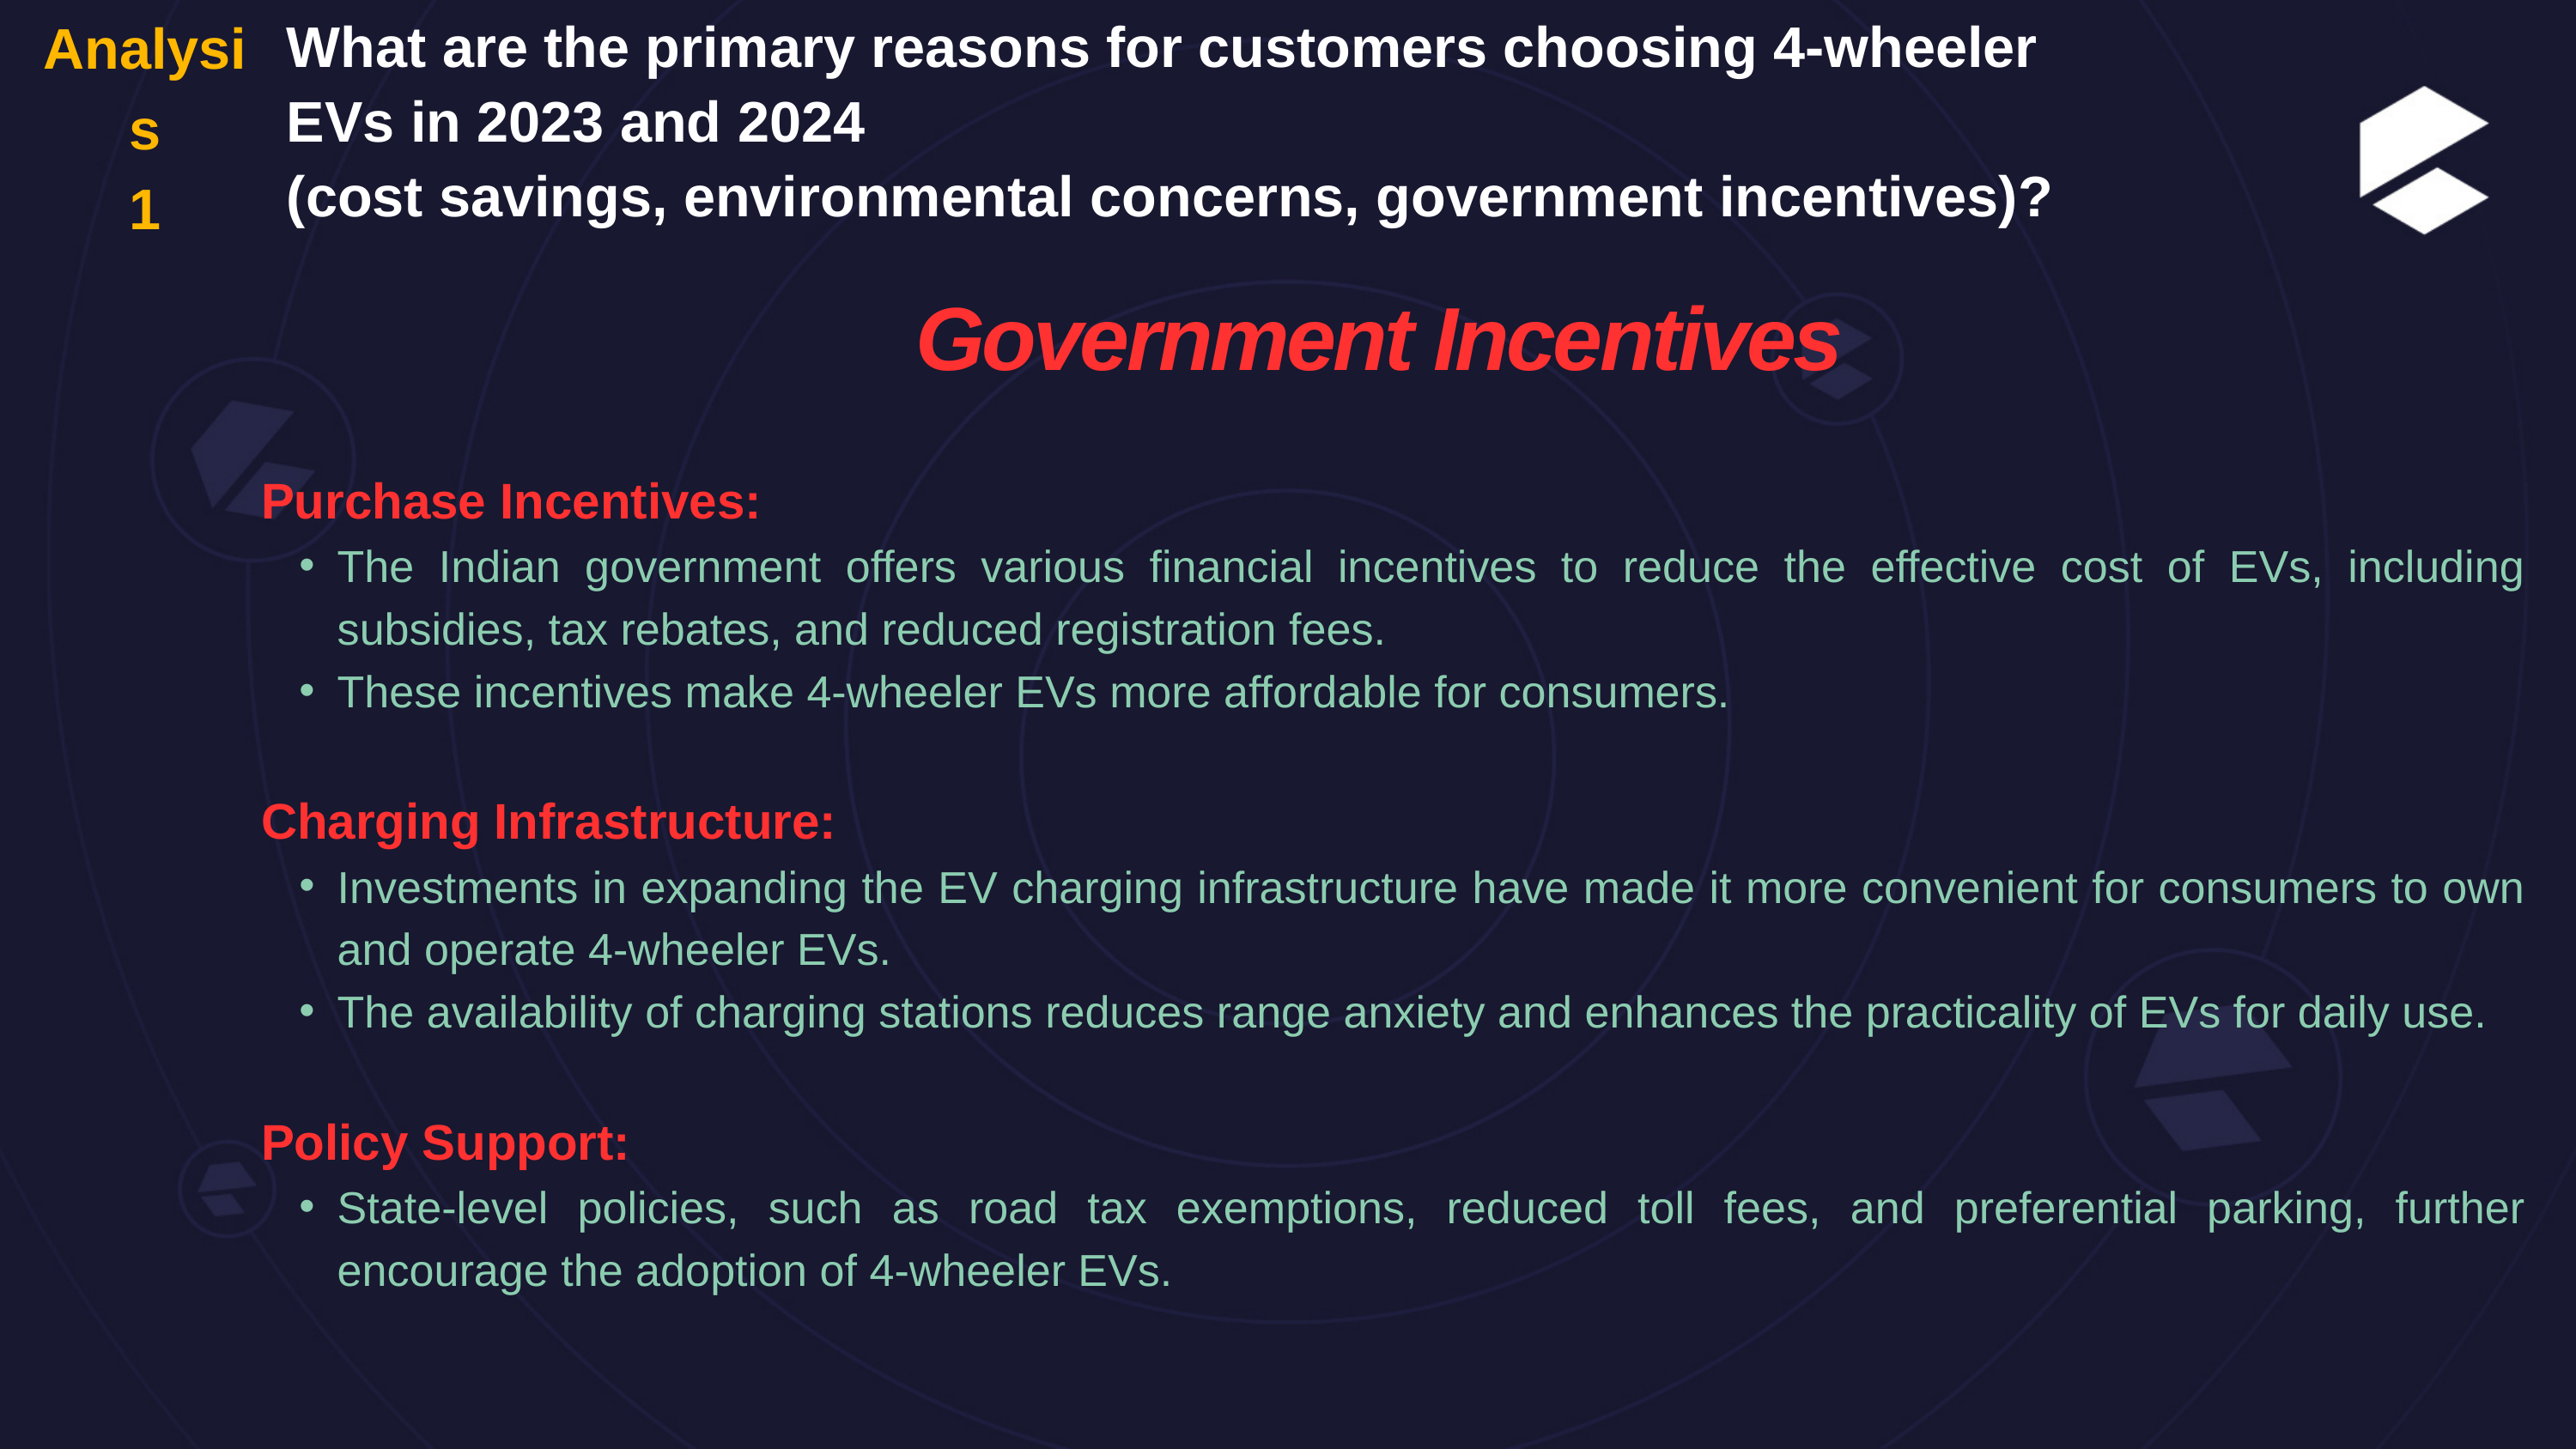

Analysis
1
What are the primary reasons for customers choosing 4-wheeler
EVs in 2023 and 2024
(cost savings, environmental concerns, government incentives)?

Government Incentives

Purchase Incentives:
The Indian government offers various financial incentives to reduce the effective cost of EVs, including subsidies, tax rebates, and reduced registration fees.
These incentives make 4-wheeler EVs more affordable for consumers.

Charging Infrastructure:
Investments in expanding the EV charging infrastructure have made it more convenient for consumers to own and operate 4-wheeler EVs.
The availability of charging stations reduces range anxiety and enhances the practicality of EVs for daily use.

Policy Support:
State-level policies, such as road tax exemptions, reduced toll fees, and preferential parking, further encourage the adoption of 4-wheeler EVs.